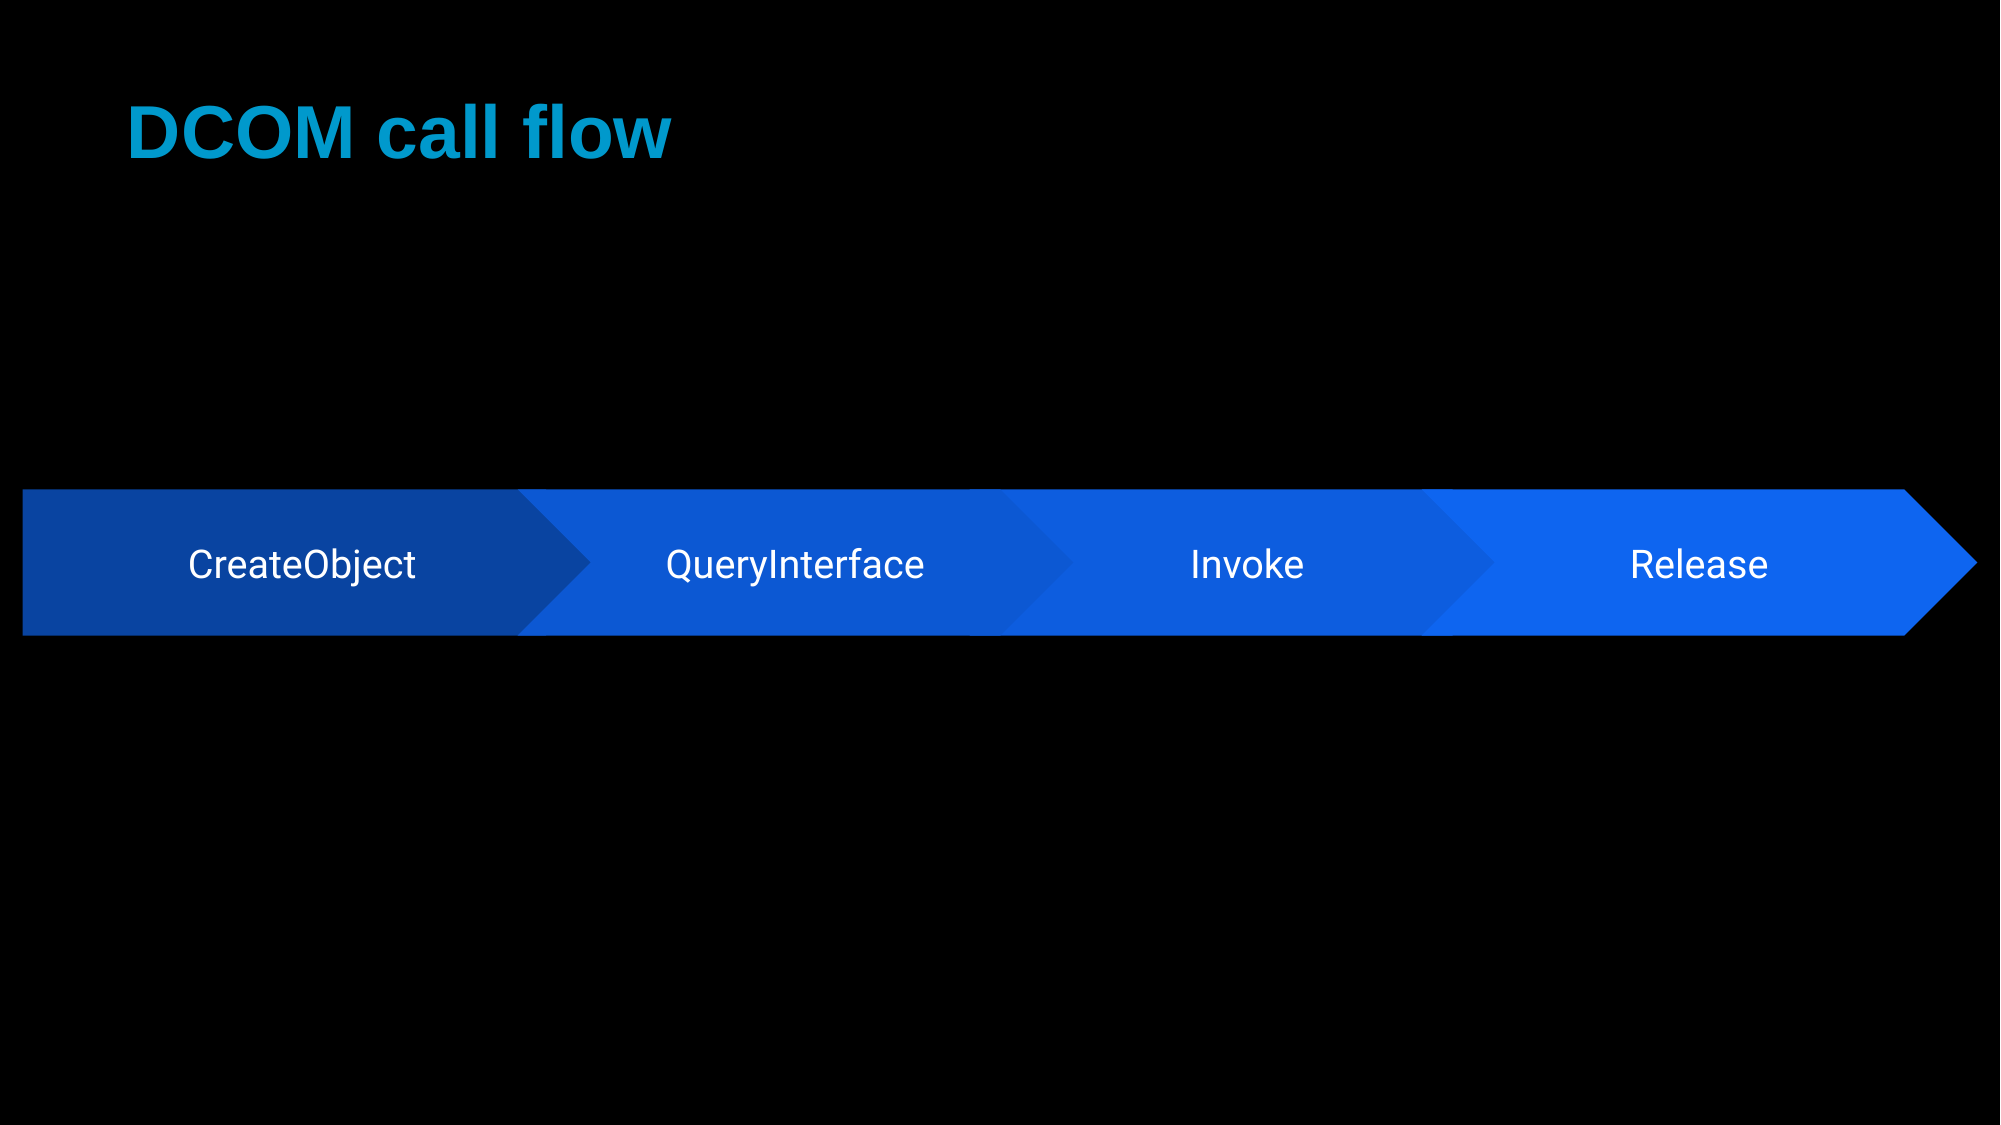

# DCOM call flow
QueryInterface
Invoke
Release
CreateObject